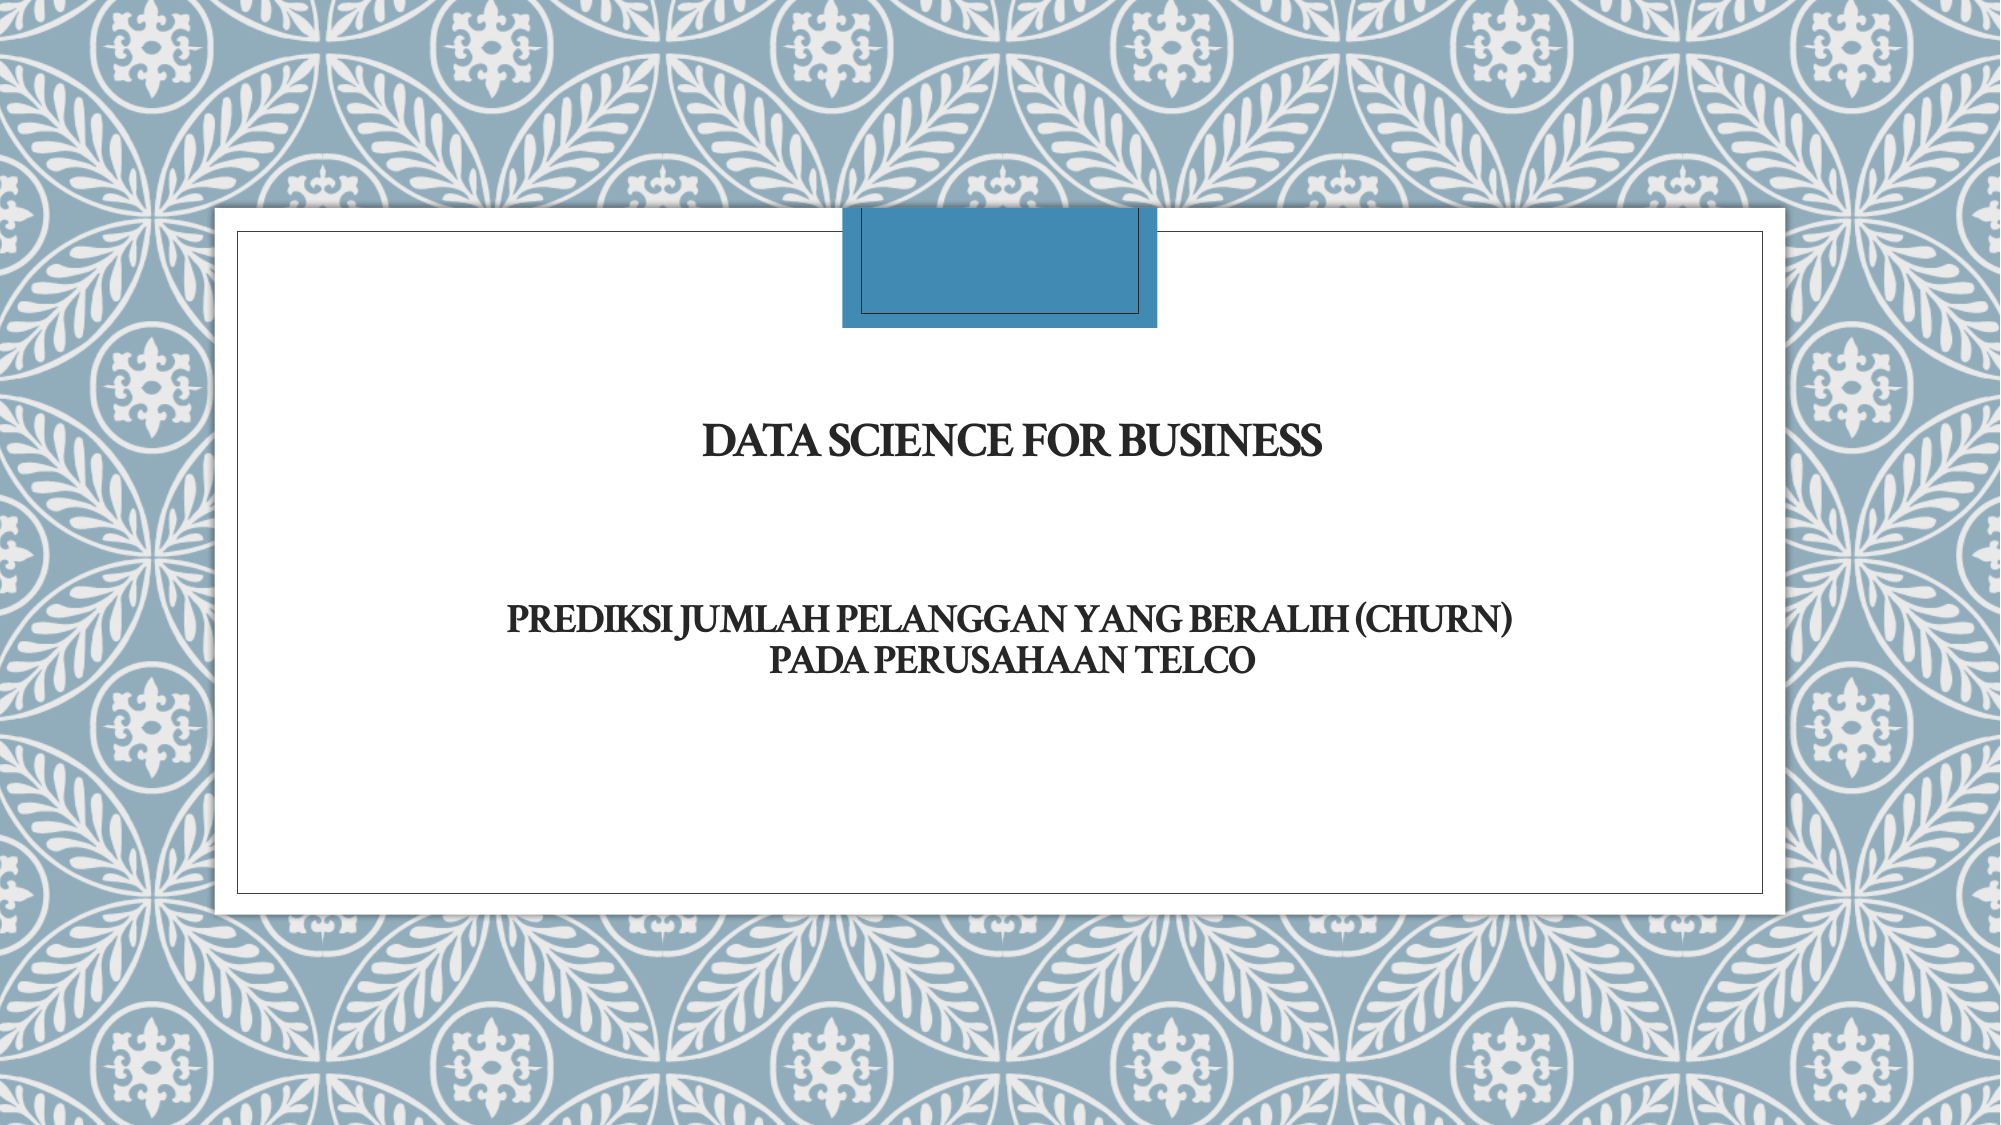

# DATA SCIENCE FOR BUSINESS Prediksi Jumlah Pelanggan Yang Beralih (churn) pada Perusahaan Telco